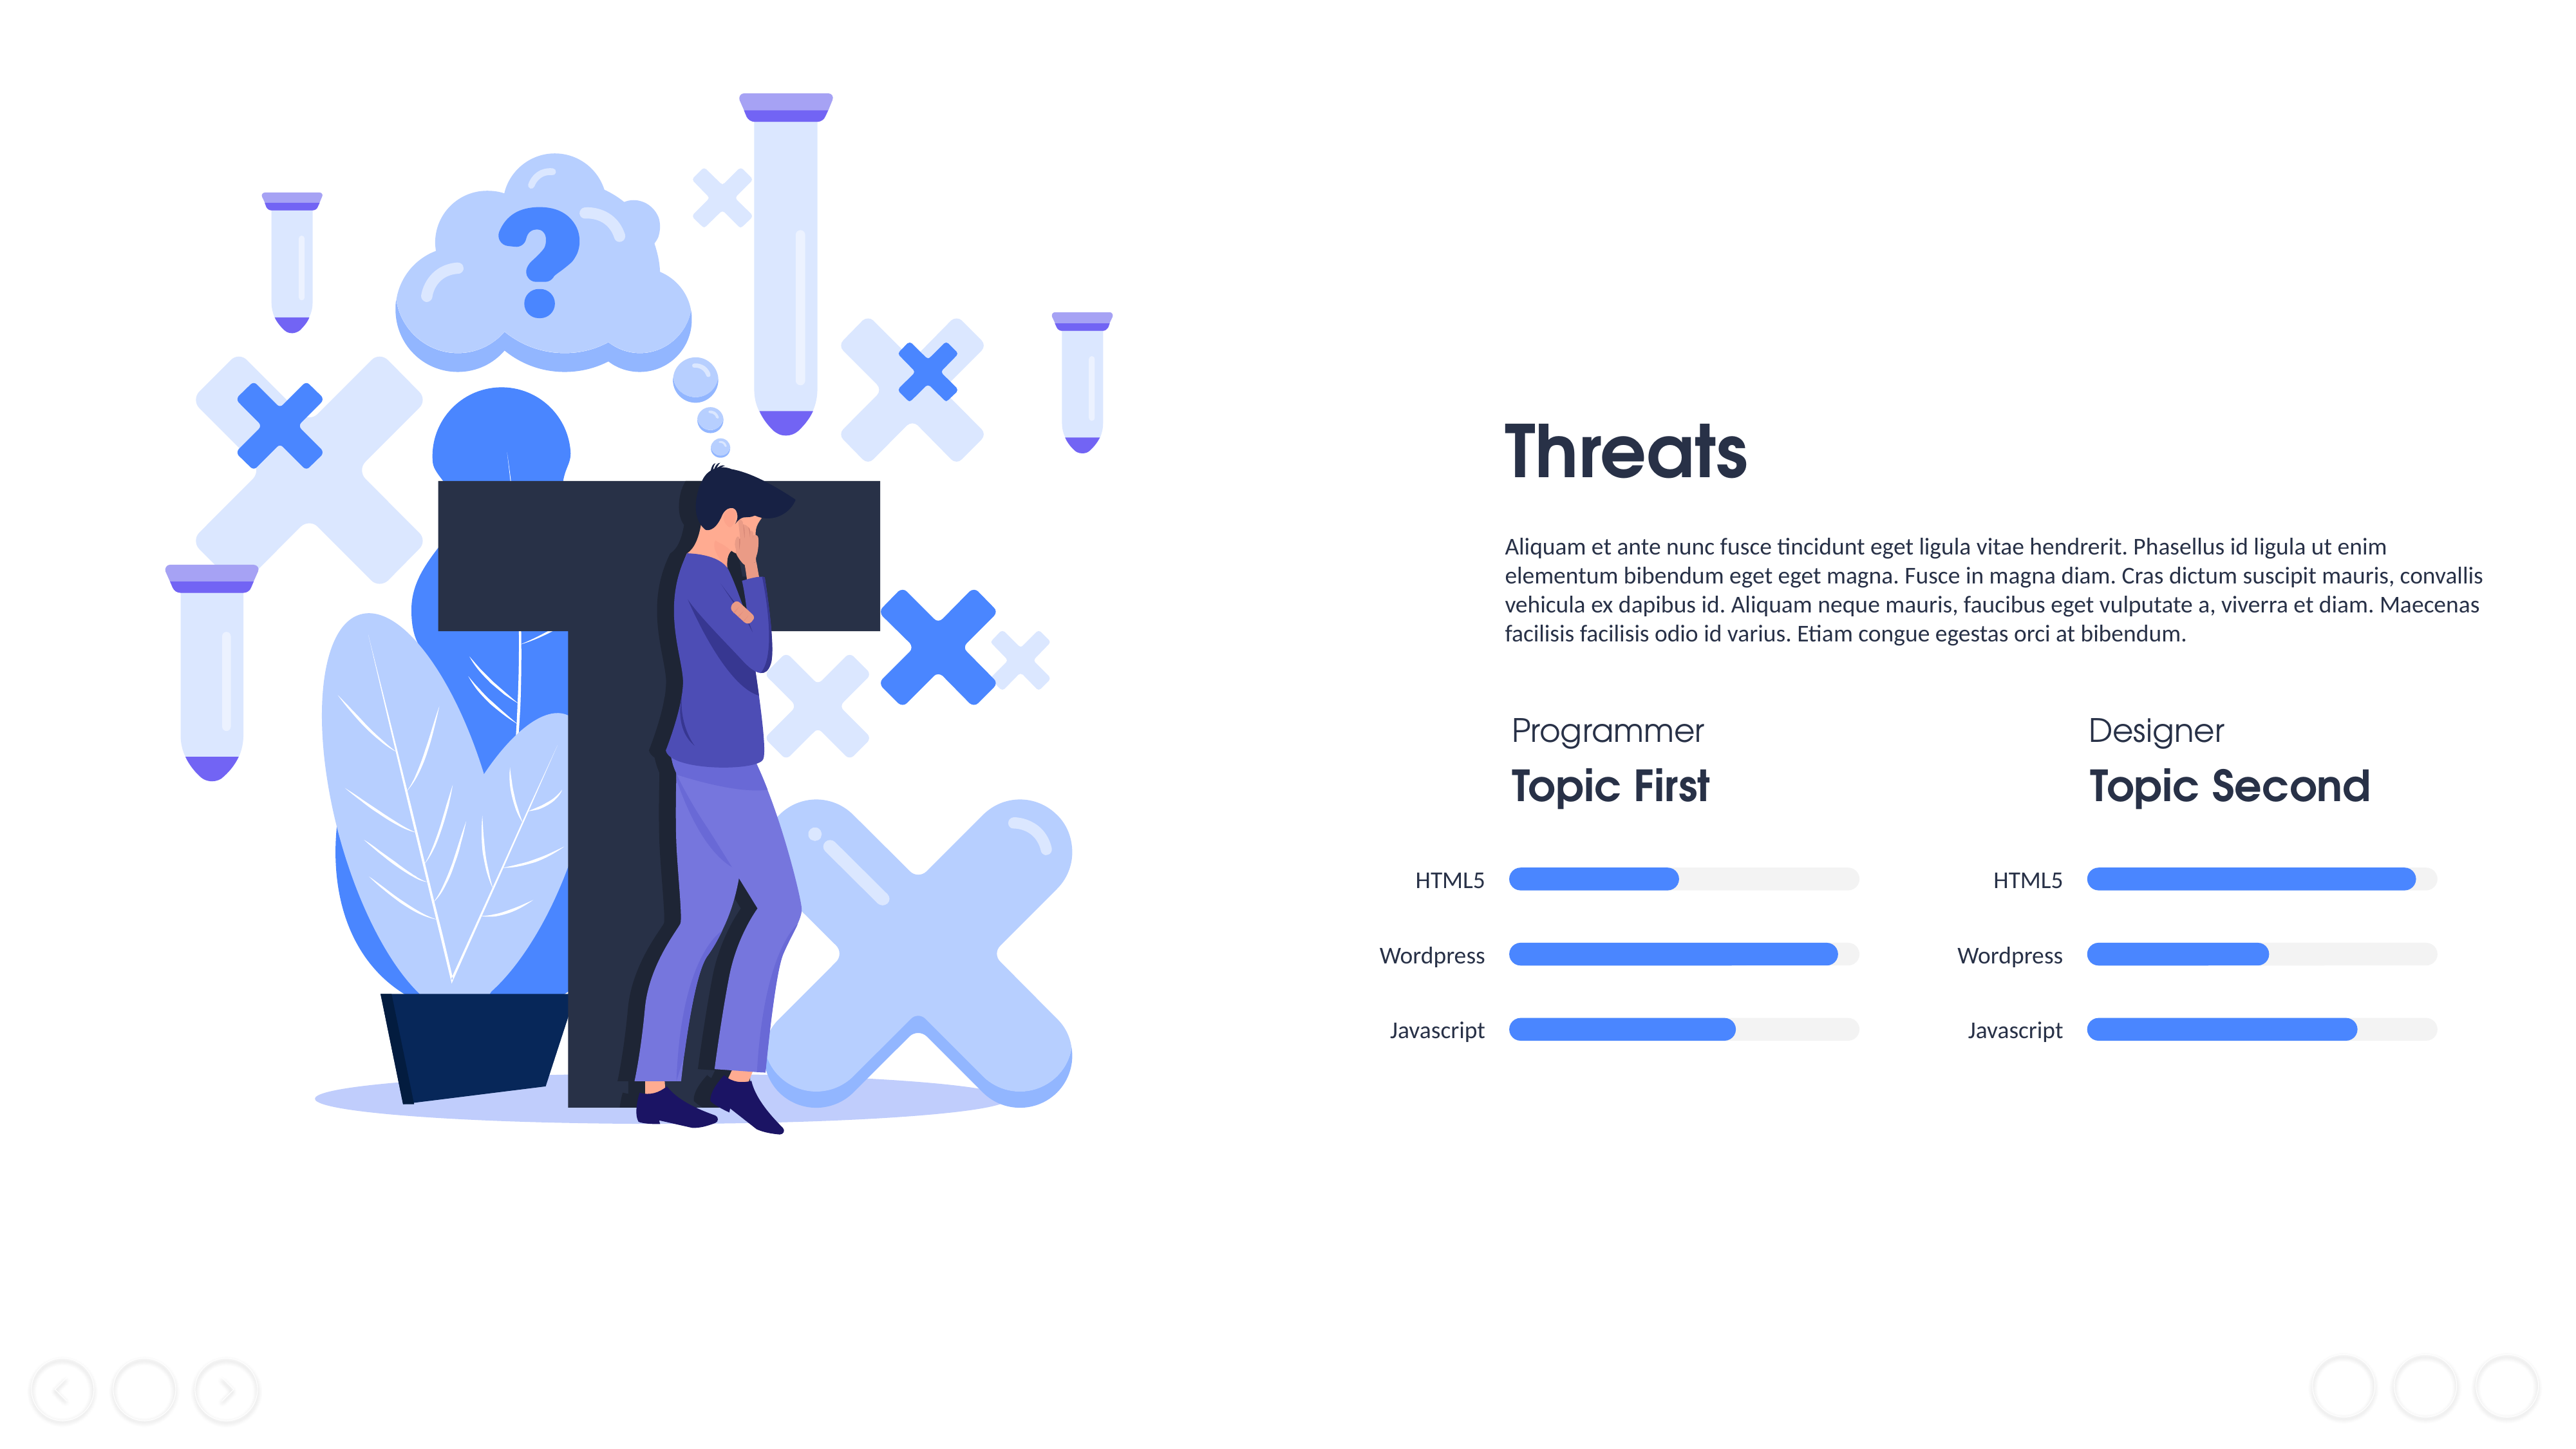

Threats

Aliquam et ante nunc fusce tincidunt eget ligula vitae hendrerit. Phasellus id ligula ut enim elementum bibendum eget eget magna. Fusce in magna diam. Cras dictum suscipit mauris, convallis vehicula ex dapibus id. Aliquam neque mauris, faucibus eget vulputate a, viverra et diam. Maecenas facilisis facilisis odio id varius. Etiam congue egestas orci at bibendum.

Programmer
Topic First
HTML5

Wordpress

Javascript

Designer
Topic Second
HTML5

Wordpress

Javascript